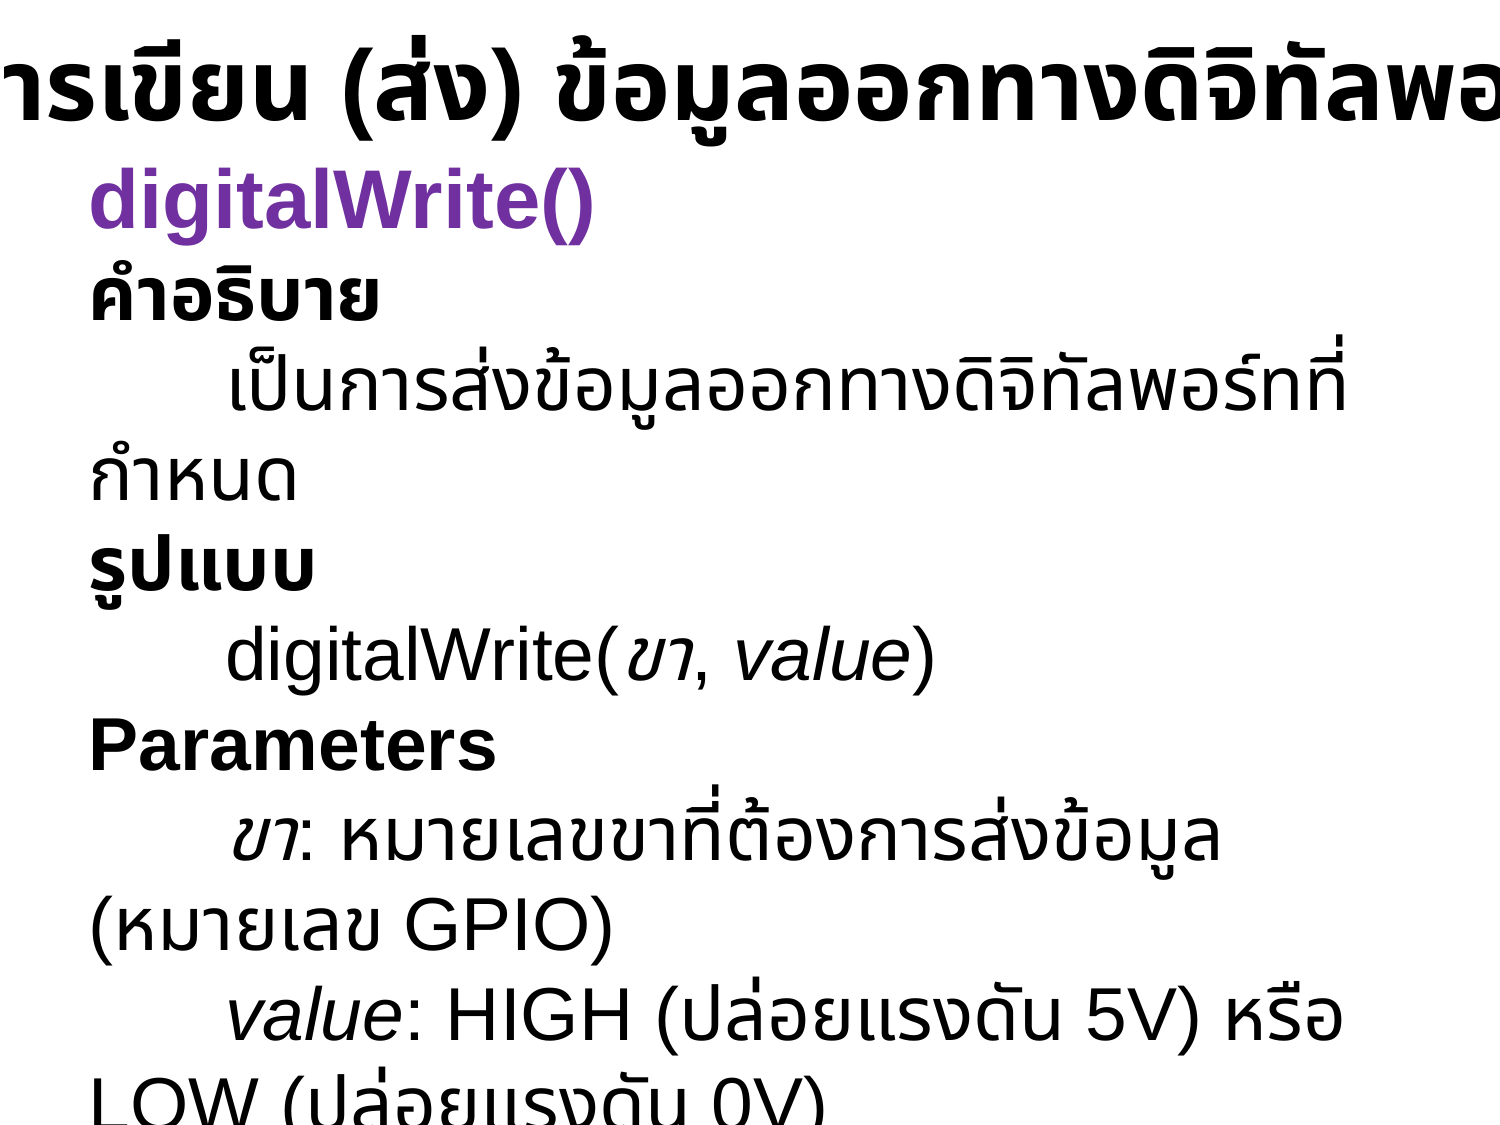

การเขียน (ส่ง) ข้อมูลออกทางดิจิทัลพอร์ท
digitalWrite()
คำอธิบาย
		เป็นการส่งข้อมูลออกทางดิจิทัลพอร์ทที่กำหนด
รูปแบบ
		digitalWrite(ขา, value)
Parameters
		ขา: หมายเลขขาที่ต้องการส่งข้อมูล (หมายเลข GPIO)
		value: HIGH (ปล่อยแรงดัน 5V) หรือ LOW (ปล่อยแรงดัน 0V)
ค่าส่งกลับ
		ไม่มี